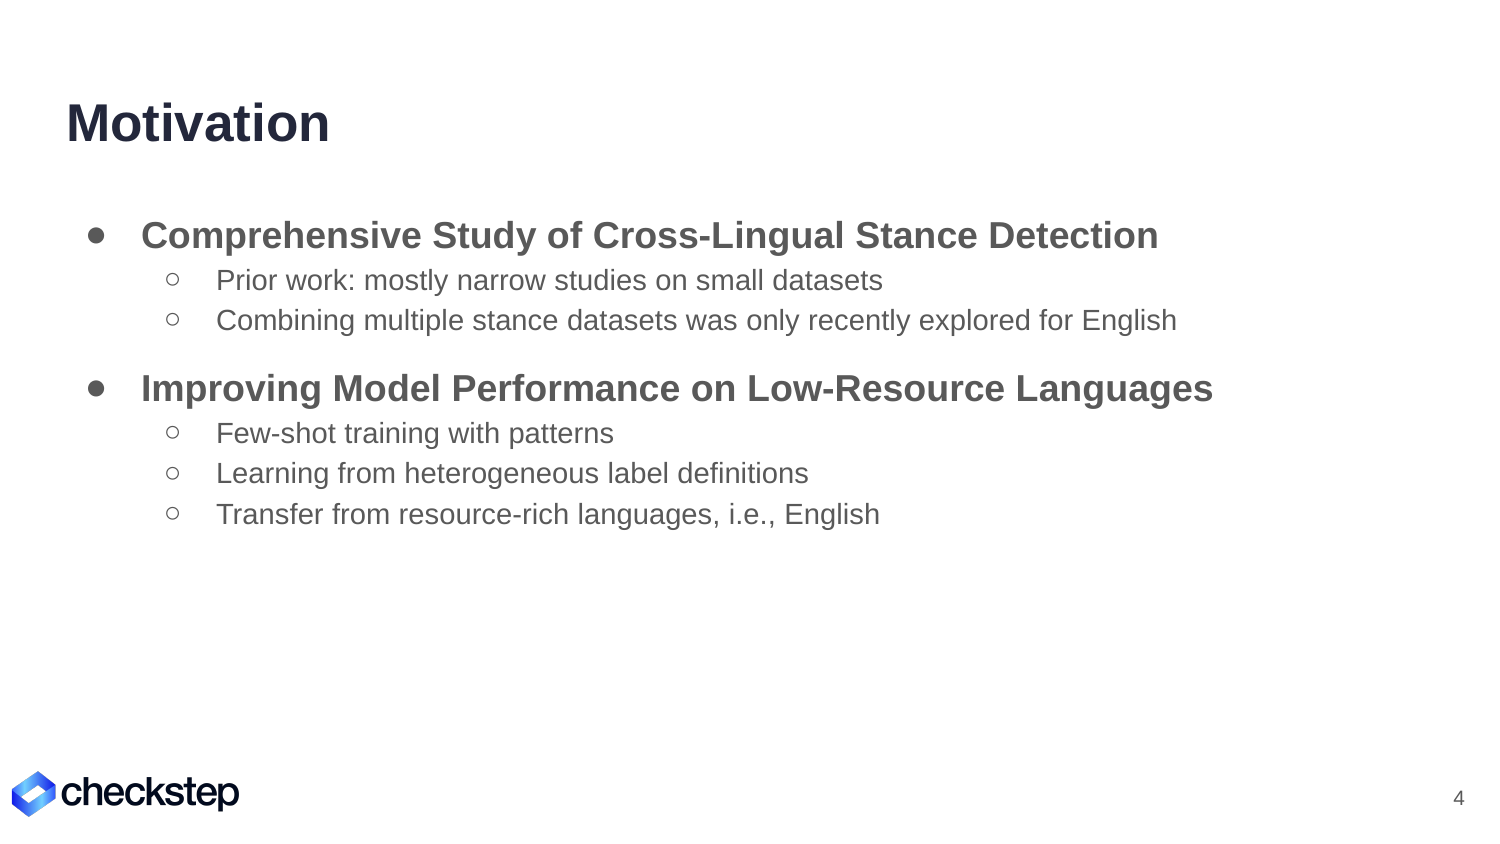

# Motivation
Comprehensive Study of Cross-Lingual Stance Detection
Prior work: mostly narrow studies on small datasets
Combining multiple stance datasets was only recently explored for English
Improving Model Performance on Low-Resource Languages
Few-shot training with patterns
Learning from heterogeneous label definitions
Transfer from resource-rich languages, i.e., English

4